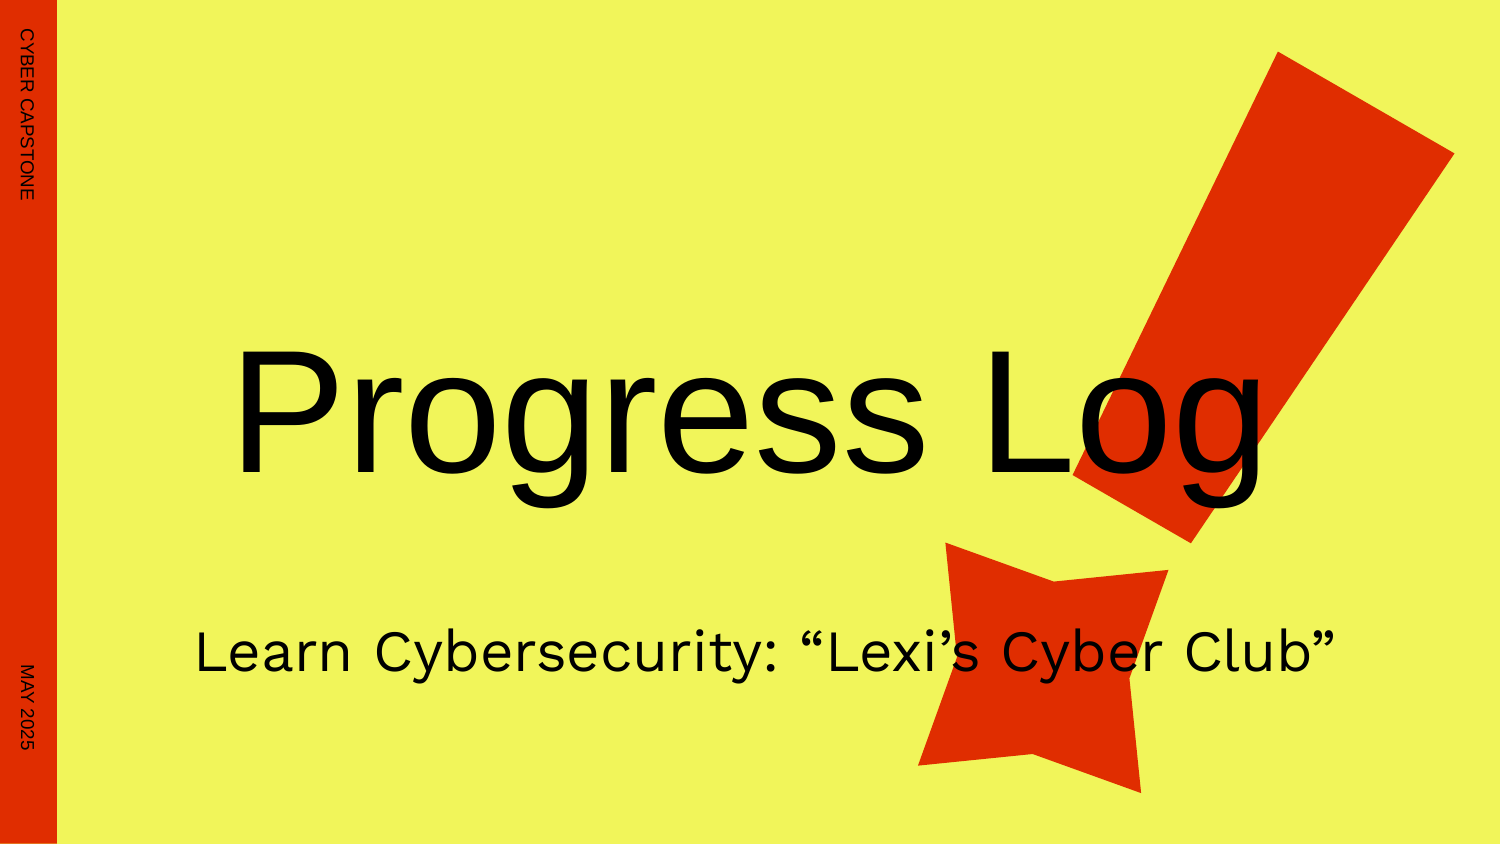

CYBER CAPSTONE
# Progress Log
Learn Cybersecurity: “Lexi’s Cyber Club”
MAY 2025